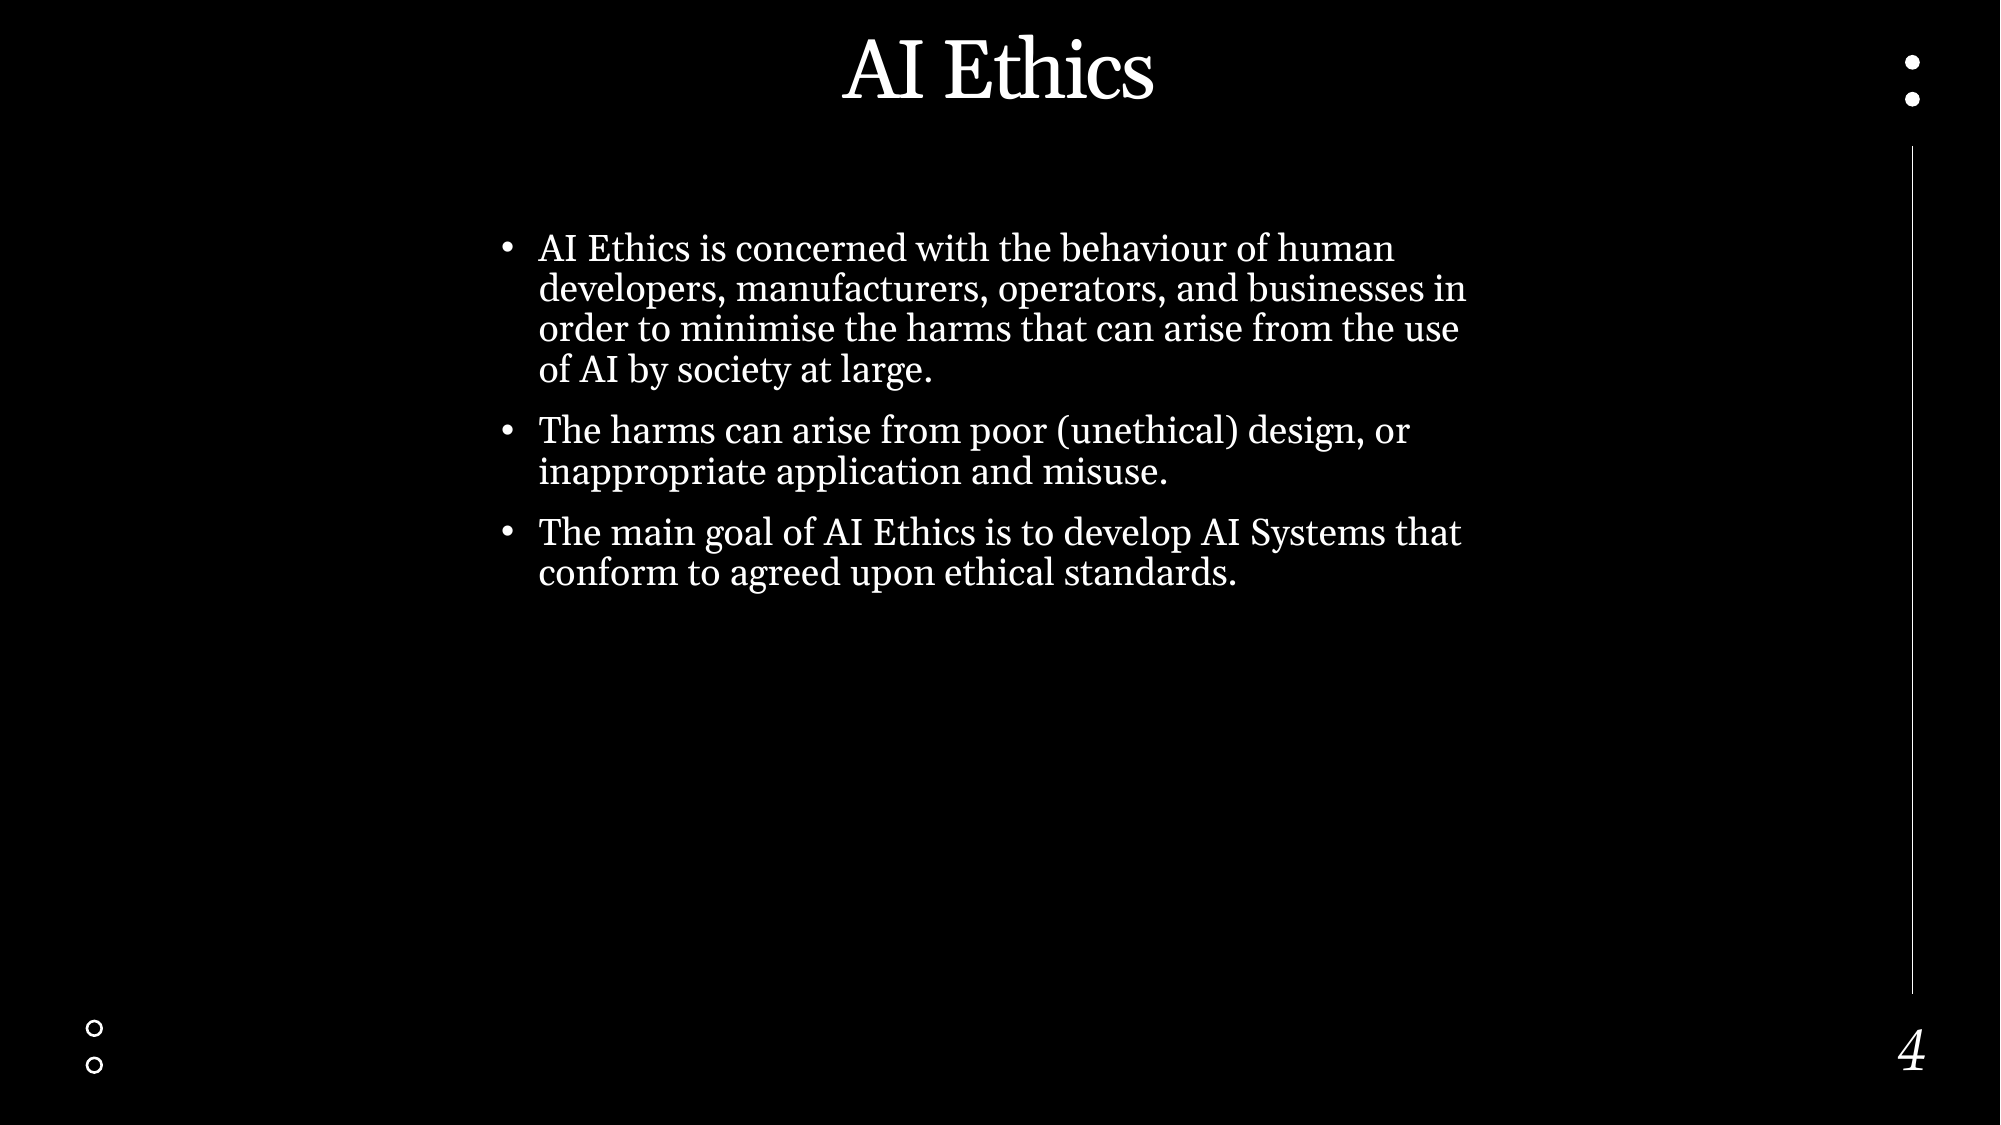

# AI Ethics
AI Ethics is concerned with the behaviour of human developers, manufacturers, operators, and businesses in order to minimise the harms that can arise from the use of AI by society at large.
The harms can arise from poor (unethical) design, or inappropriate application and misuse.
The main goal of AI Ethics is to develop AI Systems that conform to agreed upon ethical standards.
4